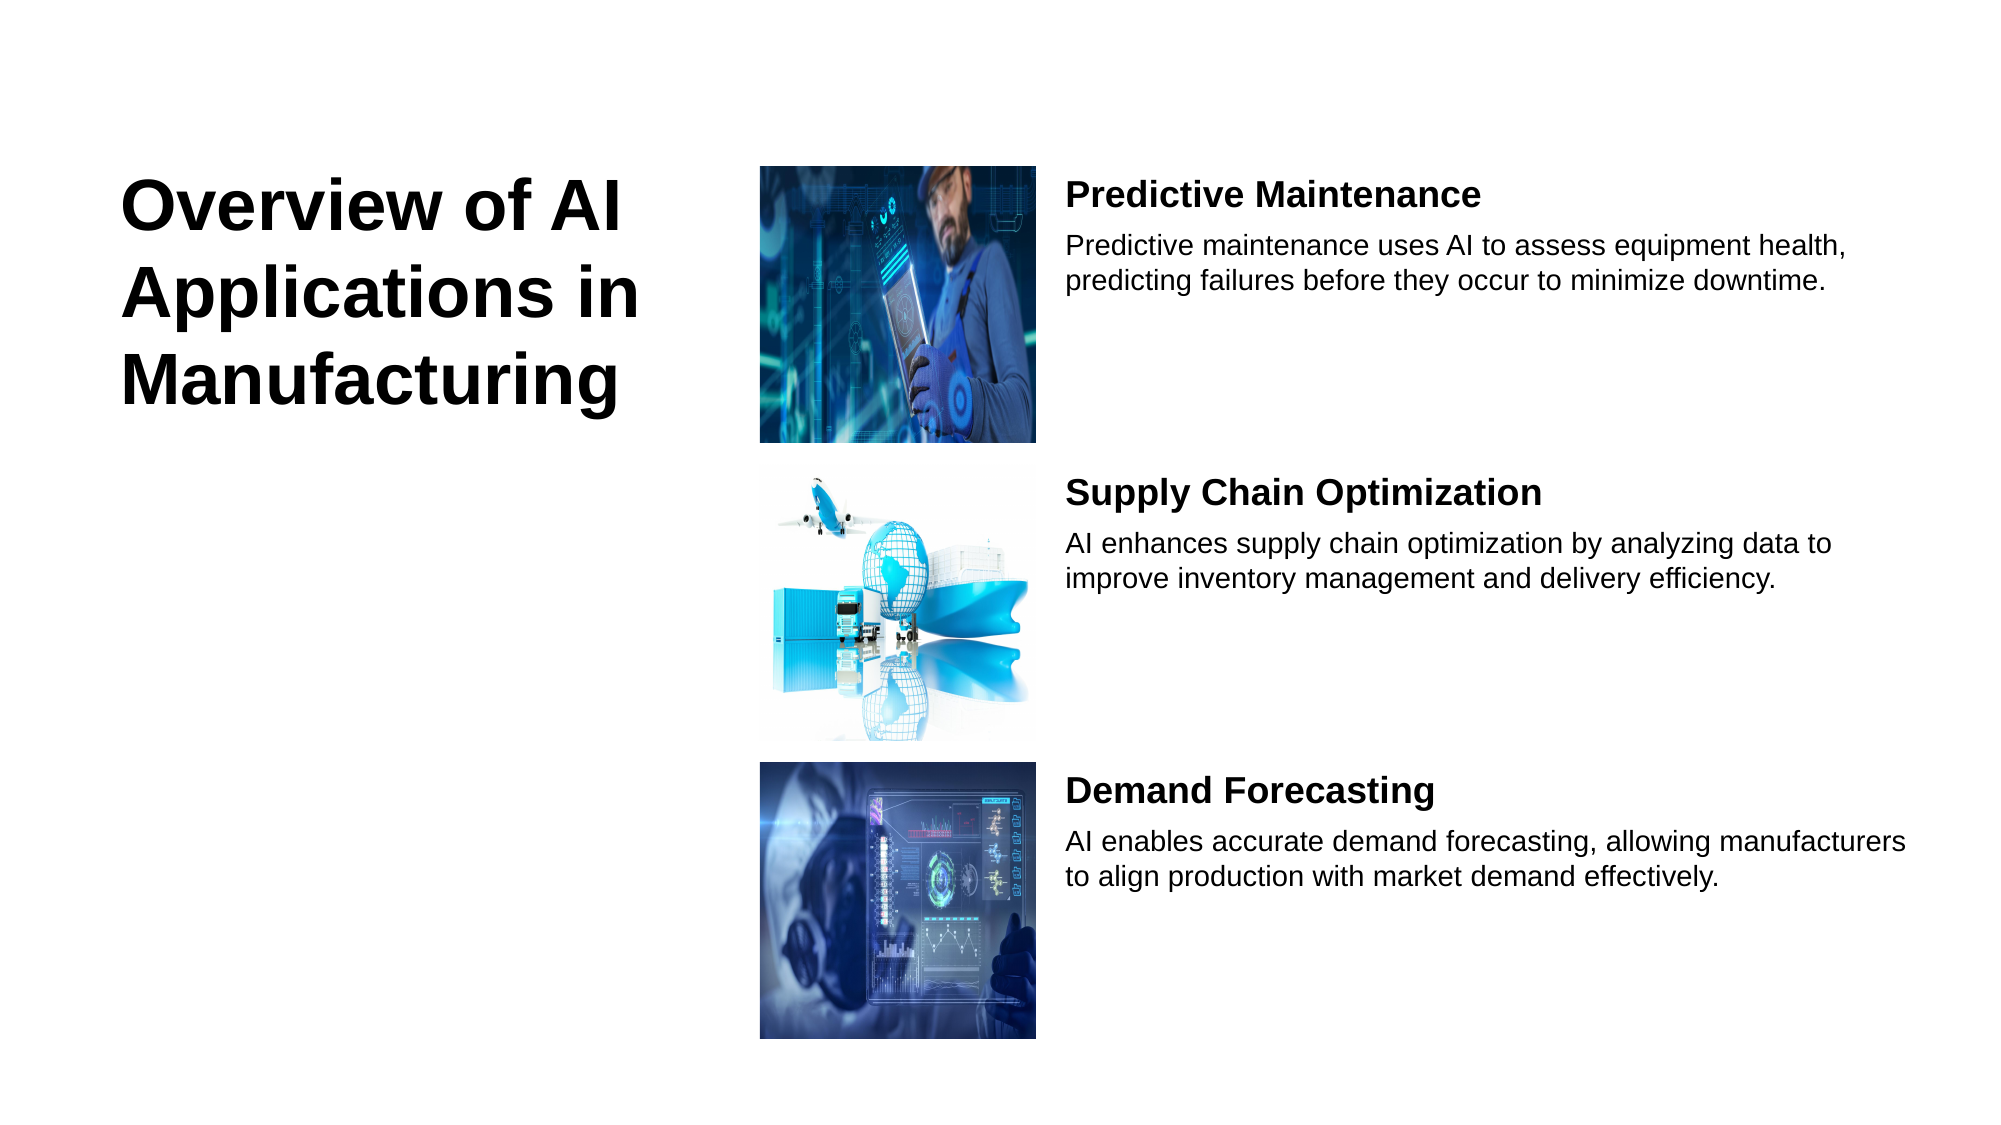

# Overview of AI Applications in Manufacturing
Predictive Maintenance
Predictive maintenance uses AI to assess equipment health, predicting failures before they occur to minimize downtime.
Supply Chain Optimization
AI enhances supply chain optimization by analyzing data to improve inventory management and delivery efficiency.
Demand Forecasting
AI enables accurate demand forecasting, allowing manufacturers to align production with market demand effectively.